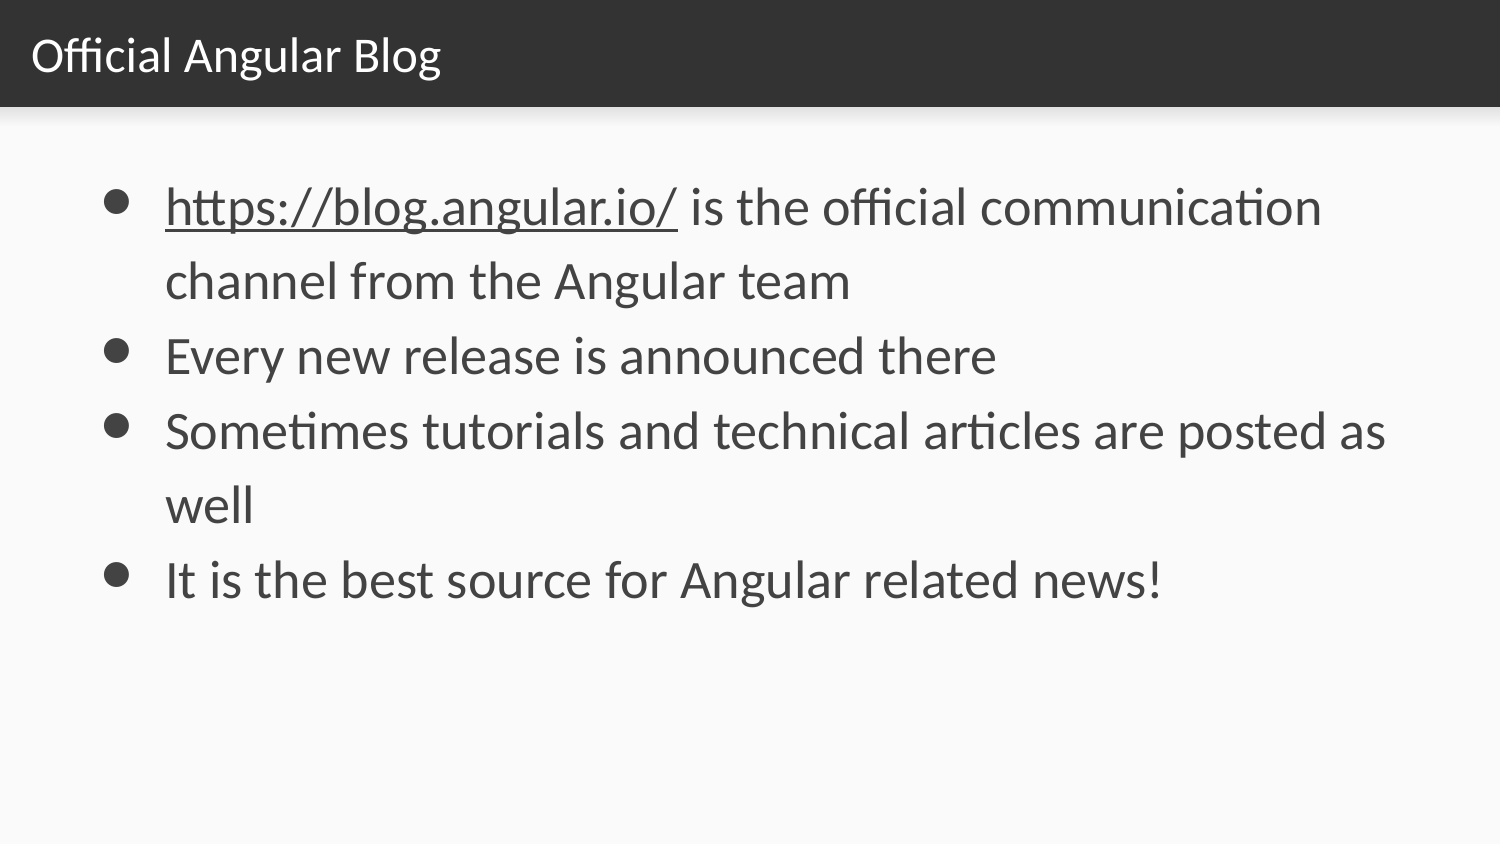

# Official Angular Blog
https://blog.angular.io/ is the official communication channel from the Angular team
Every new release is announced there
Sometimes tutorials and technical articles are posted as well
It is the best source for Angular related news!